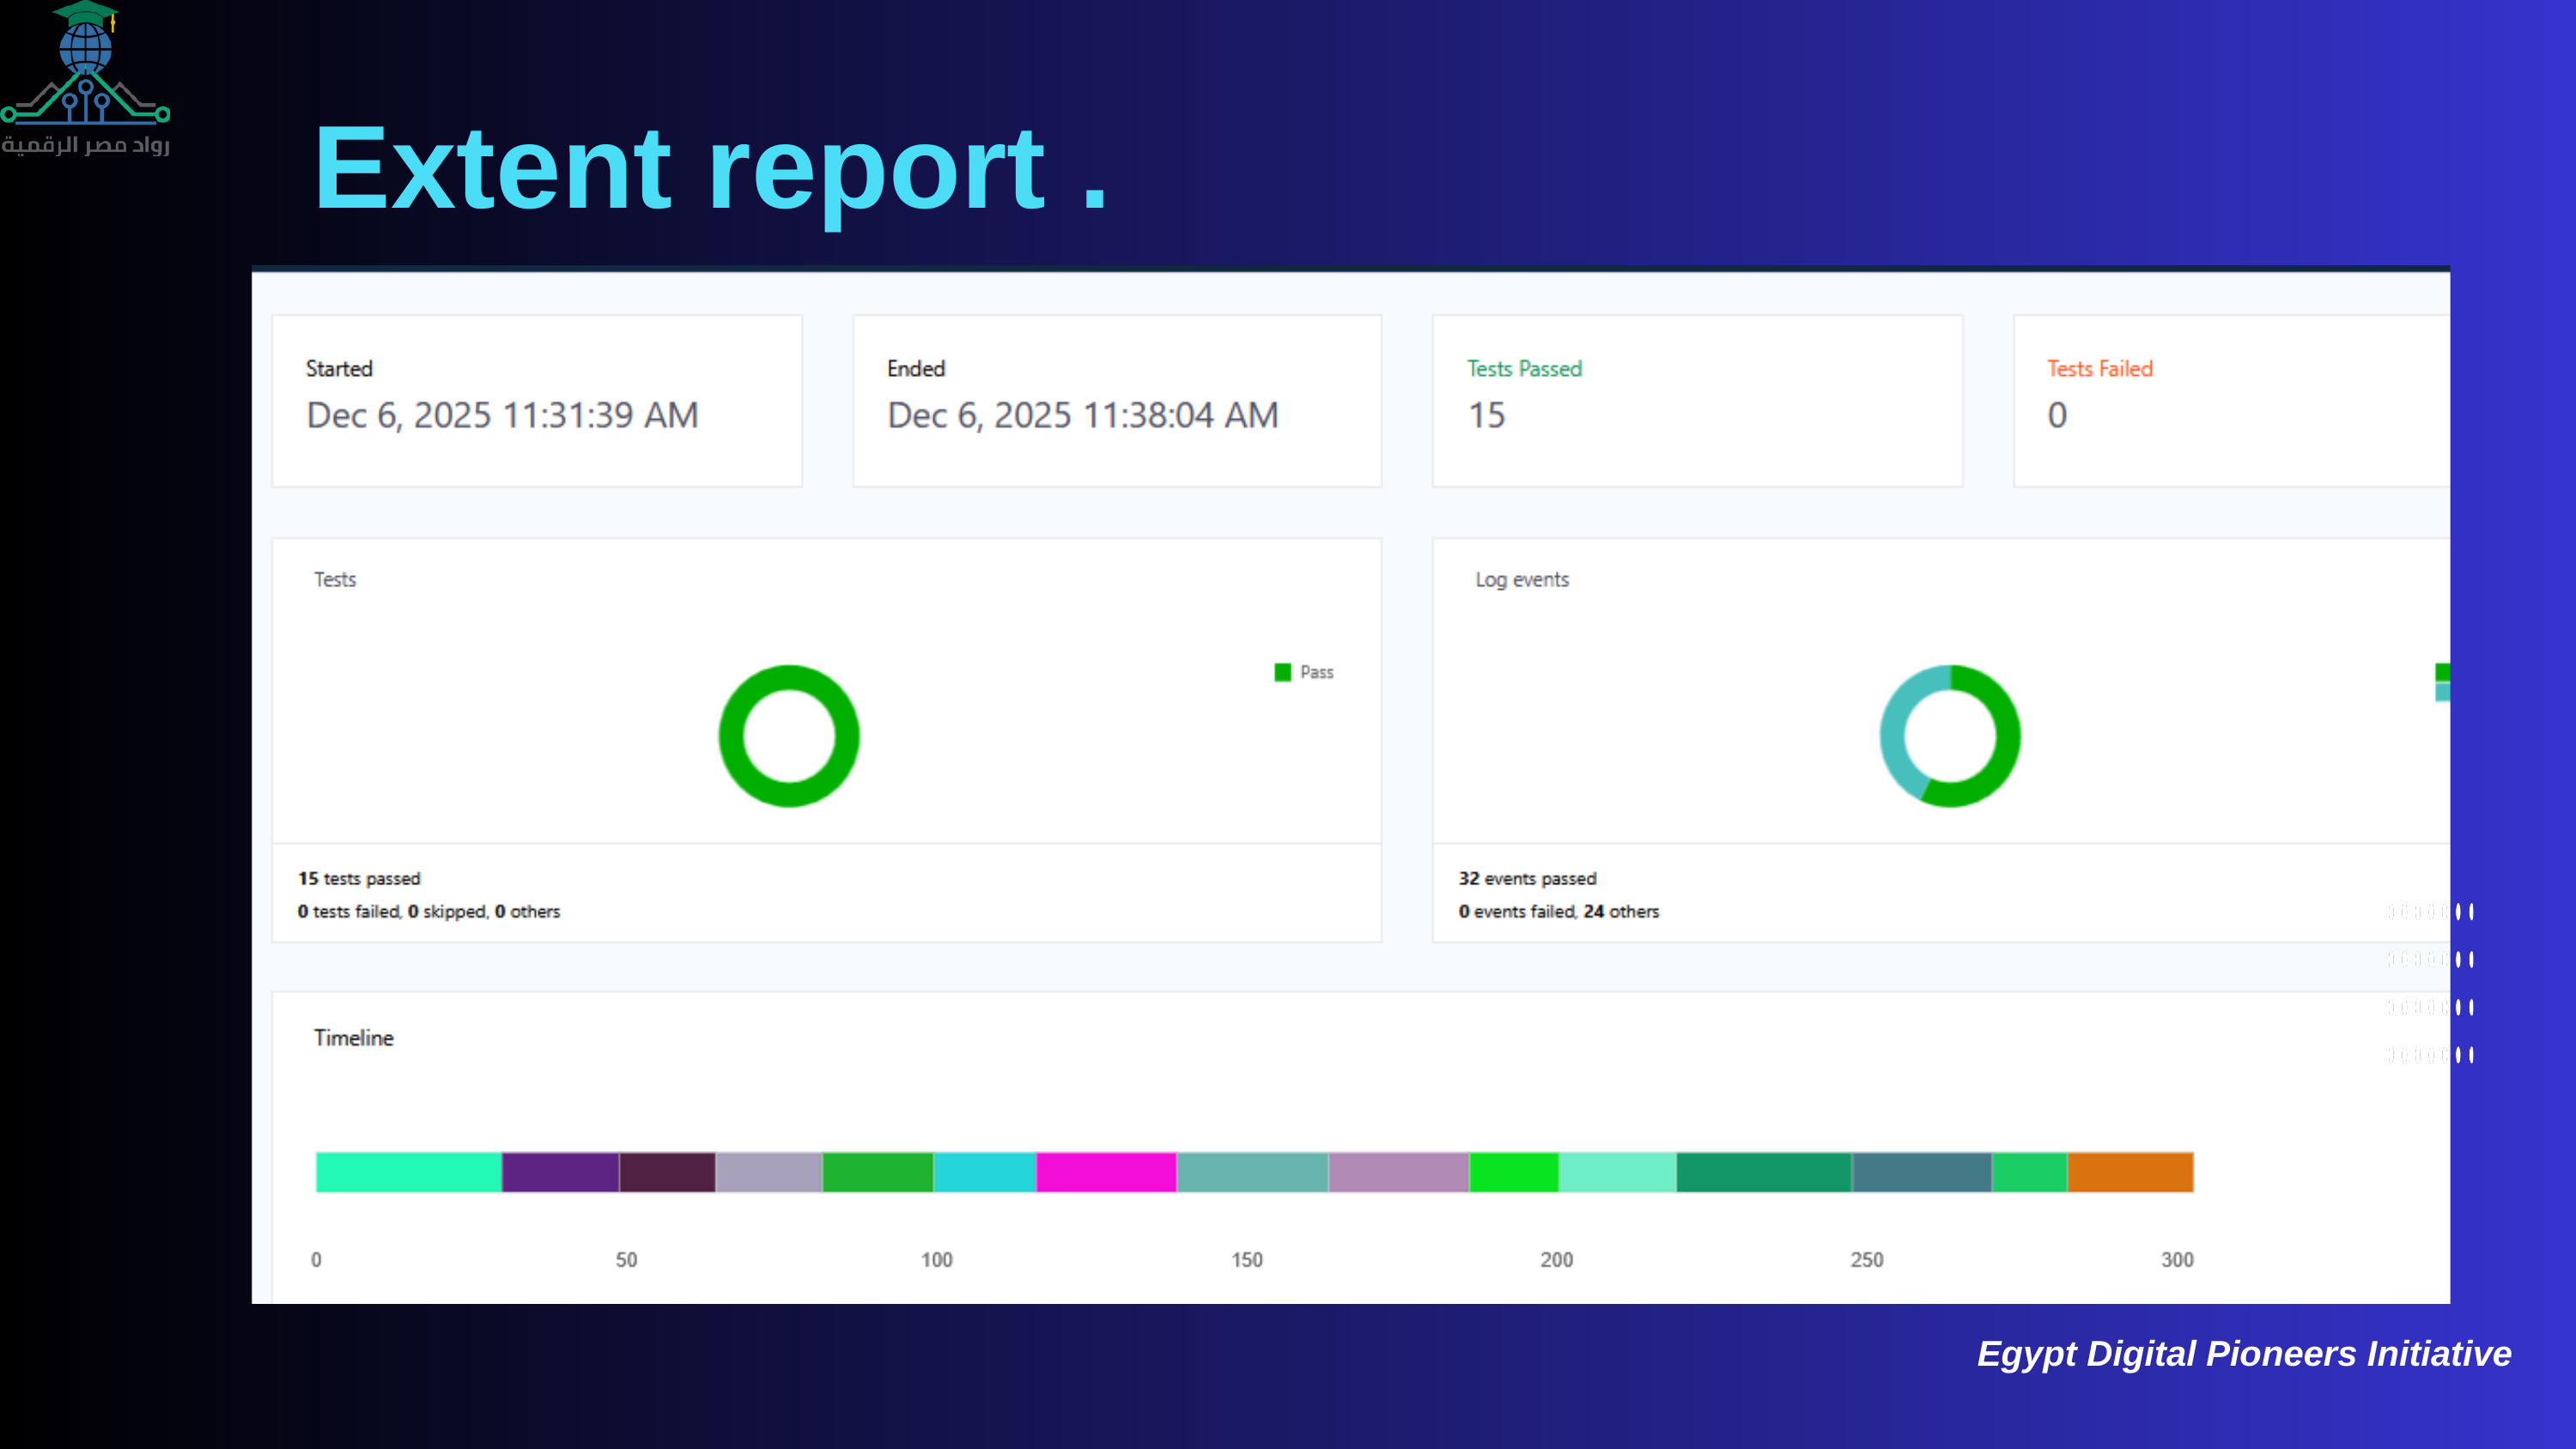

Extent report .

Egypt Digital Pioneers Initiative